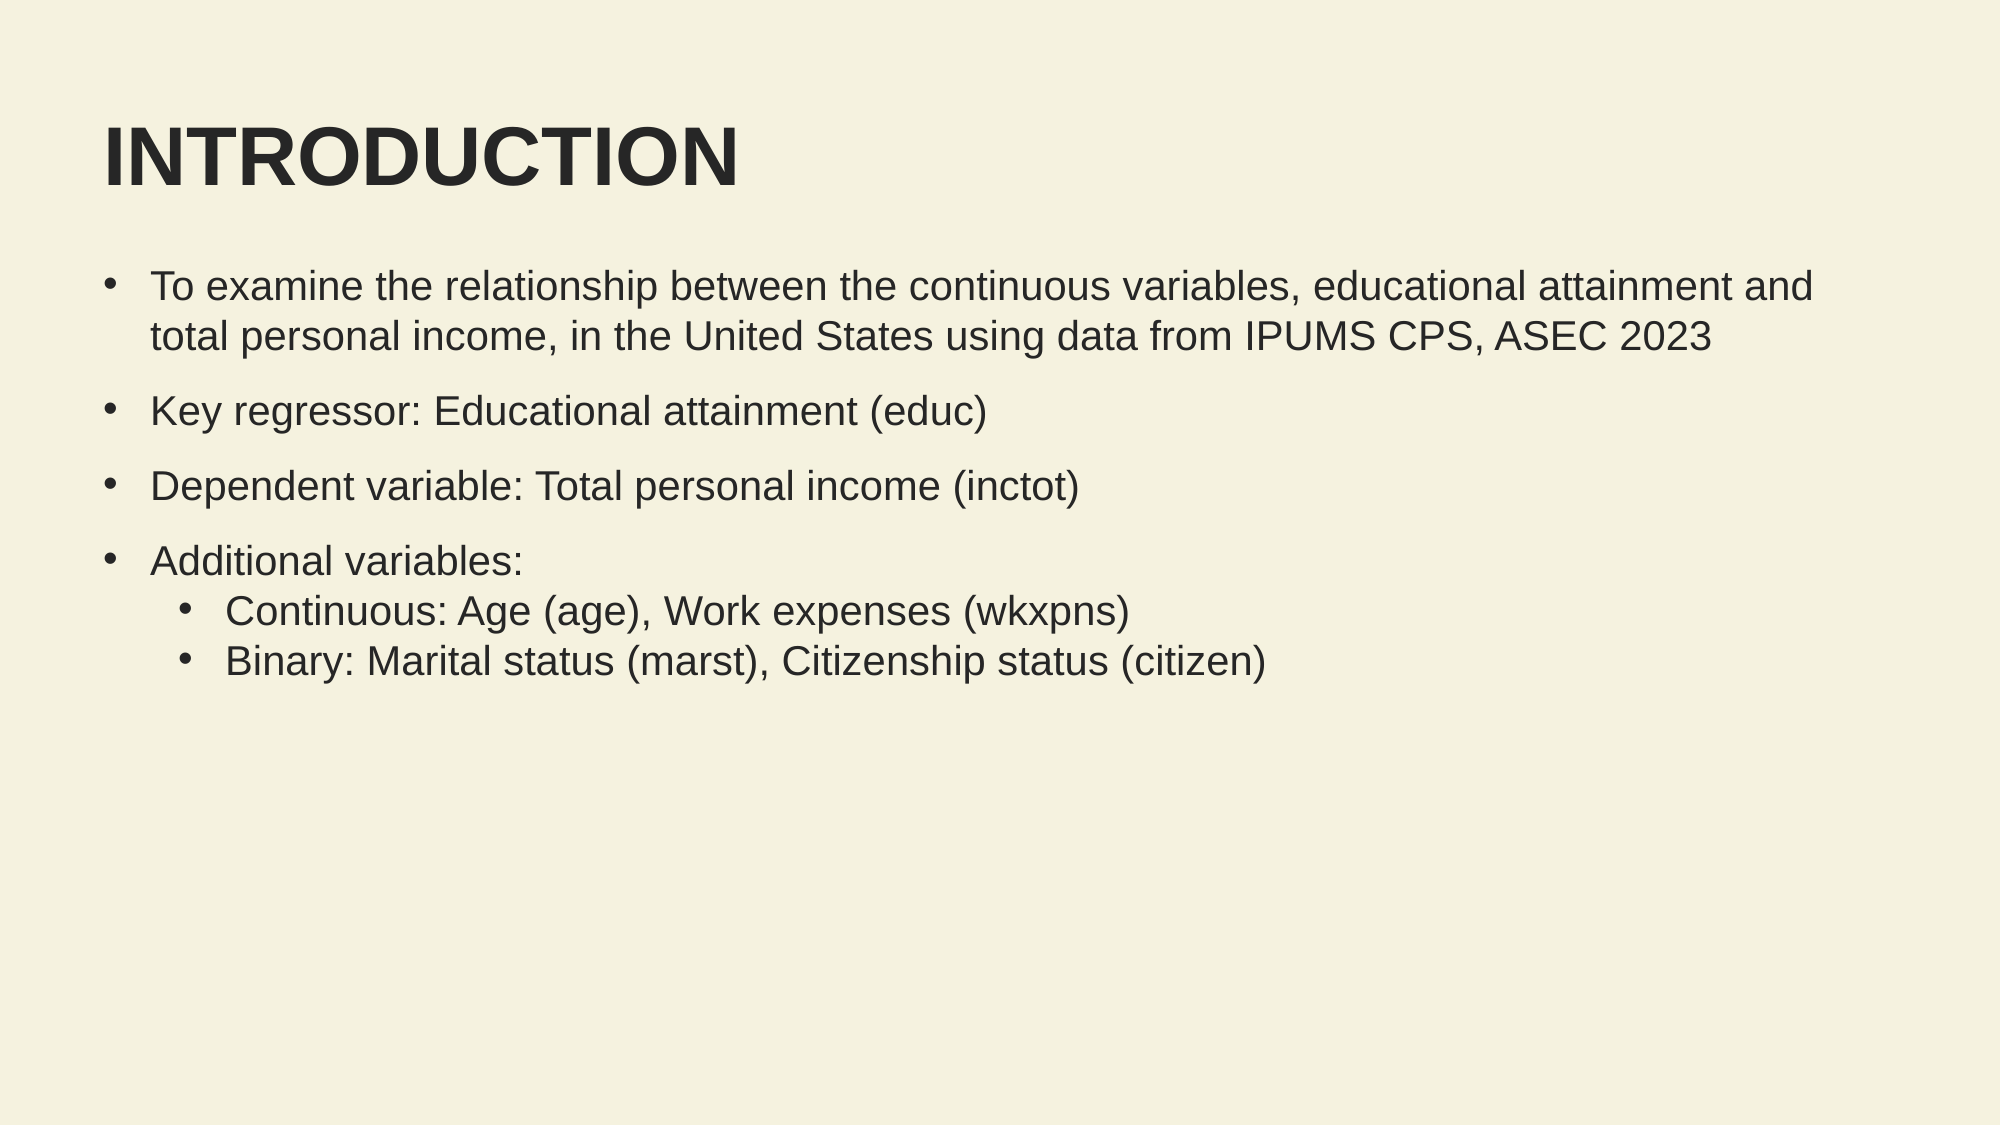

INTRODUCTION
To examine the relationship between the continuous variables, educational attainment and total personal income, in the United States using data from IPUMS CPS, ASEC 2023
Key regressor: Educational attainment (educ)
Dependent variable: Total personal income (inctot)
Additional variables:
Continuous: Age (age), Work expenses (wkxpns)
Binary: Marital status (marst), Citizenship status (citizen)